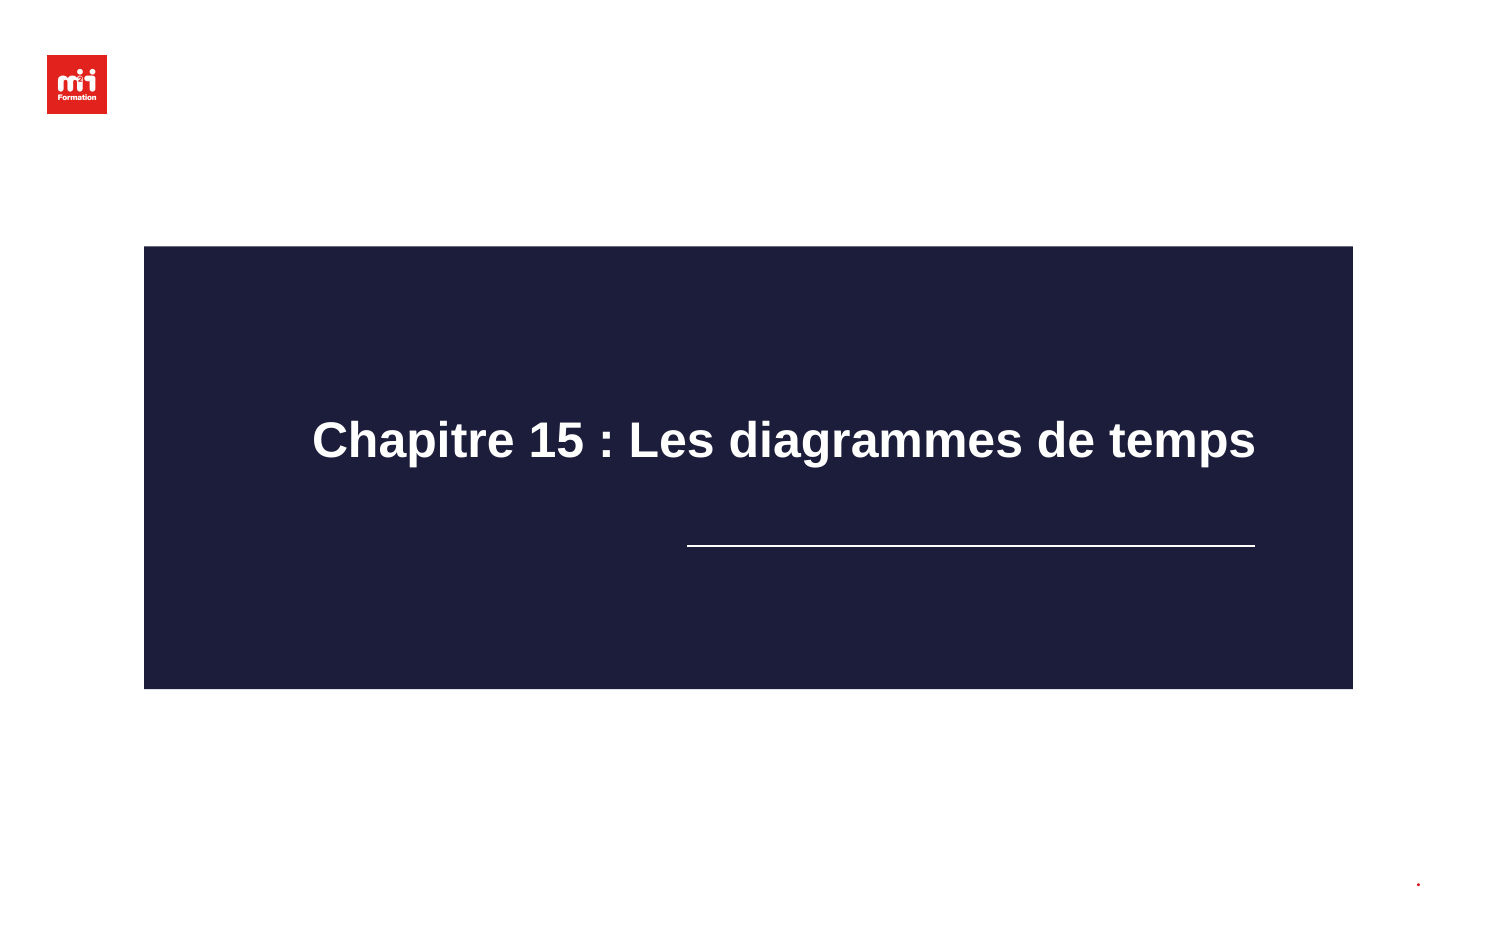

# Chapitre 15 : Les diagrammes de temps